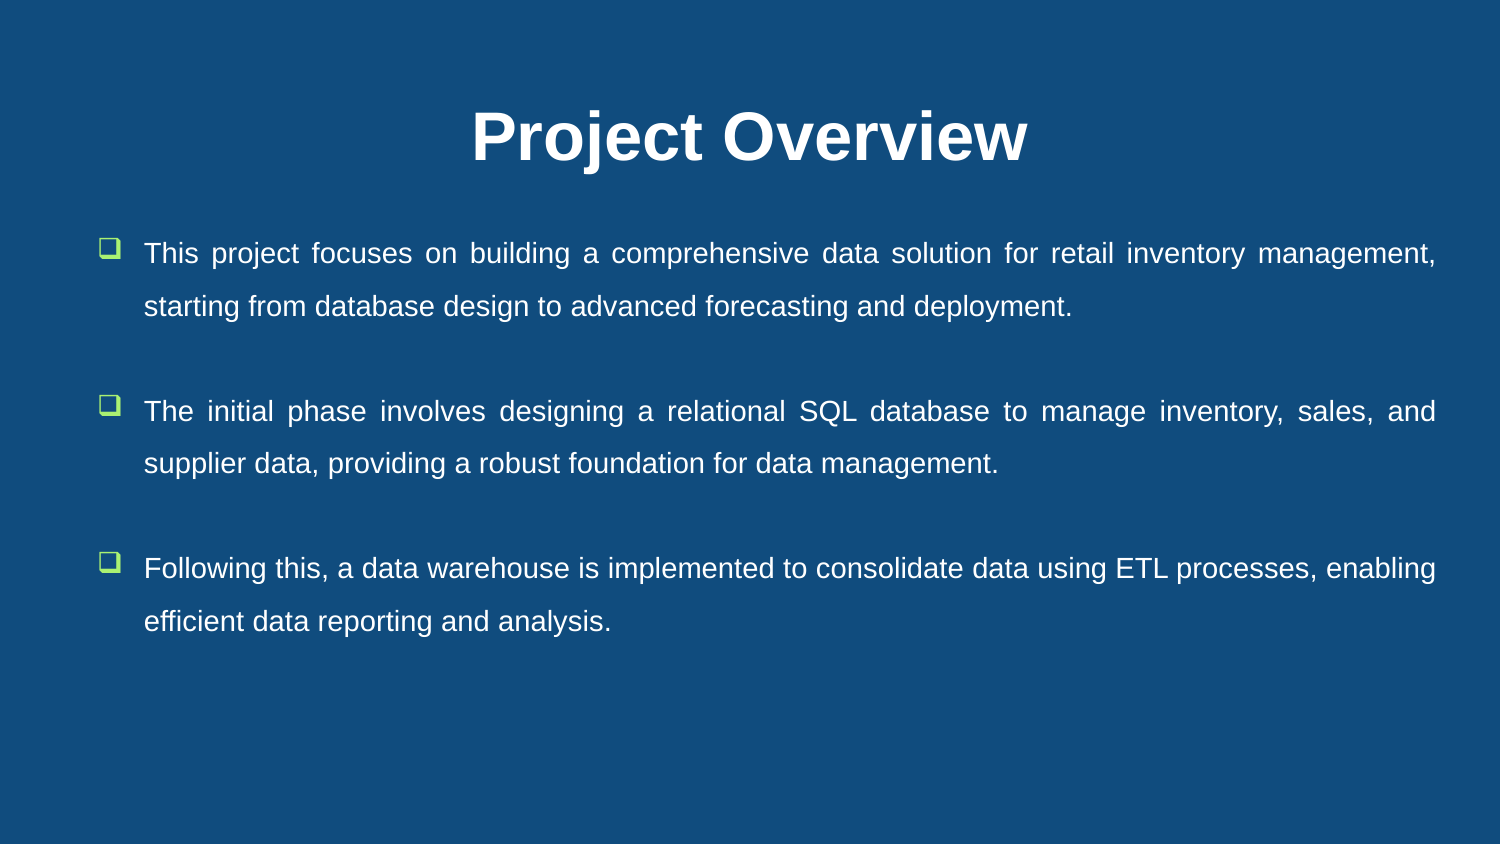

# Project Overview
This project focuses on building a comprehensive data solution for retail inventory management, starting from database design to advanced forecasting and deployment.

The initial phase involves designing a relational SQL database to manage inventory, sales, and supplier data, providing a robust foundation for data management.

Following this, a data warehouse is implemented to consolidate data using ETL processes, enabling efficient data reporting and analysis.